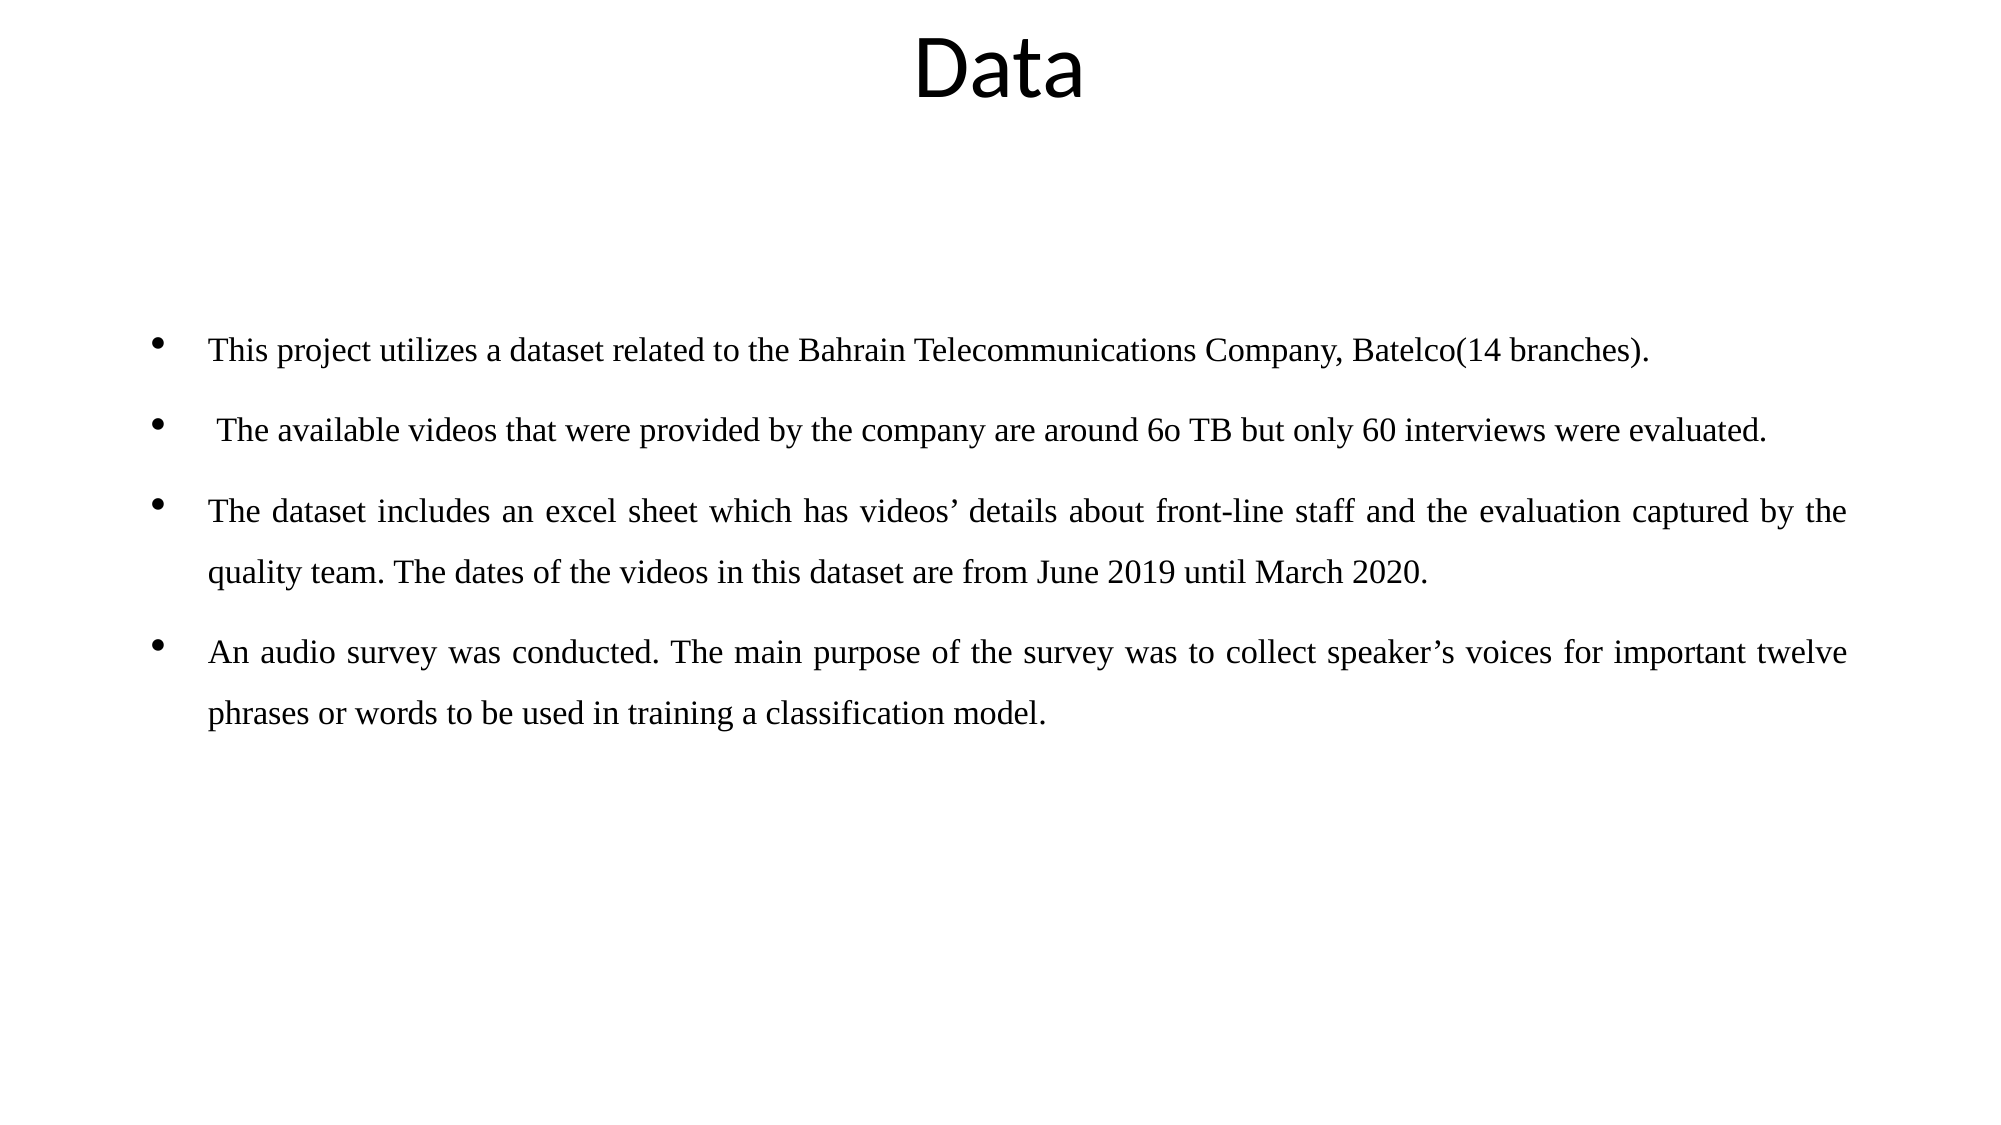

# Data
This project utilizes a dataset related to the Bahrain Telecommunications Company, Batelco(14 branches).
 The available videos that were provided by the company are around 6o TB but only 60 interviews were evaluated.
The dataset includes an excel sheet which has videos’ details about front-line staff and the evaluation captured by the quality team. The dates of the videos in this dataset are from June 2019 until March 2020.
An audio survey was conducted. The main purpose of the survey was to collect speaker’s voices for important twelve phrases or words to be used in training a classification model.